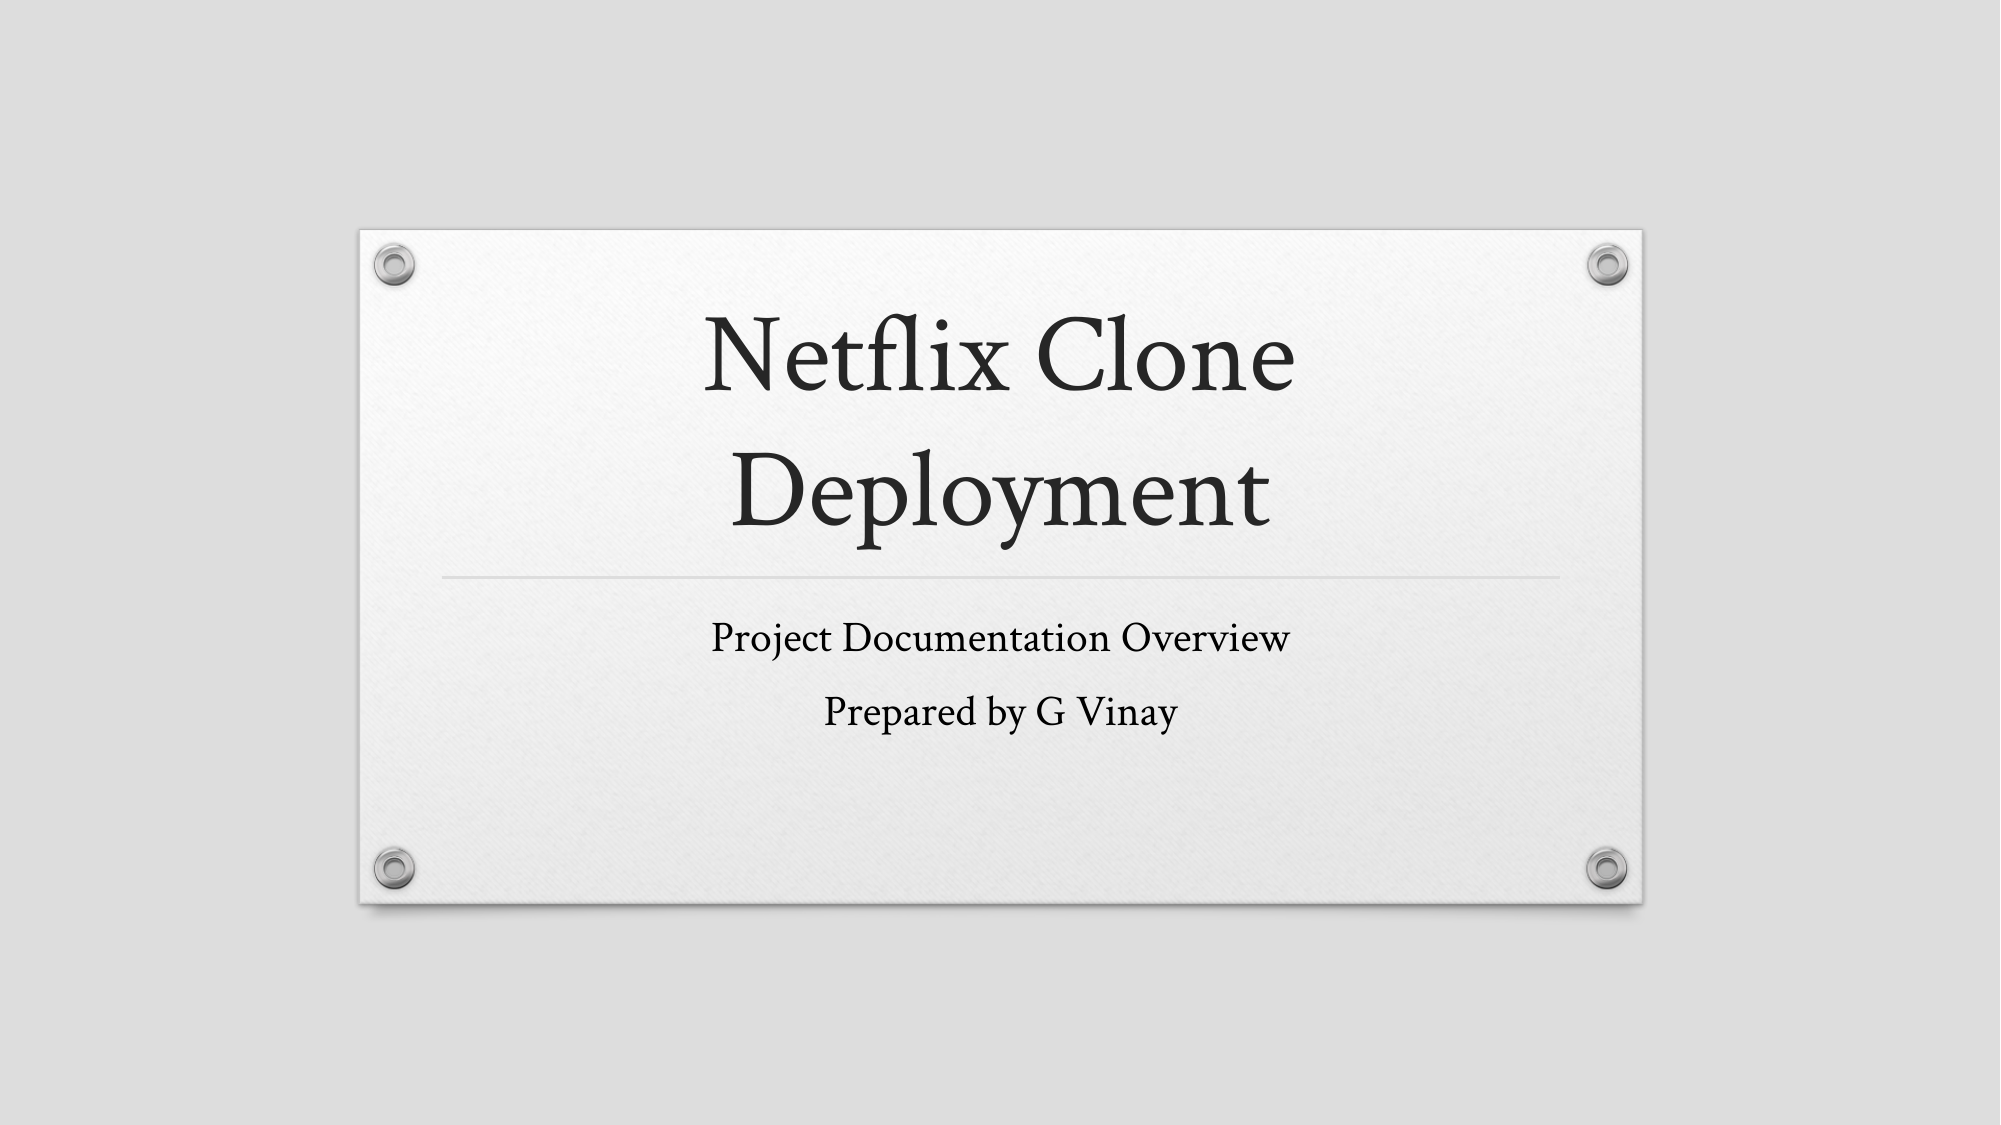

# Netflix Clone Deployment
Project Documentation Overview
Prepared by G Vinay